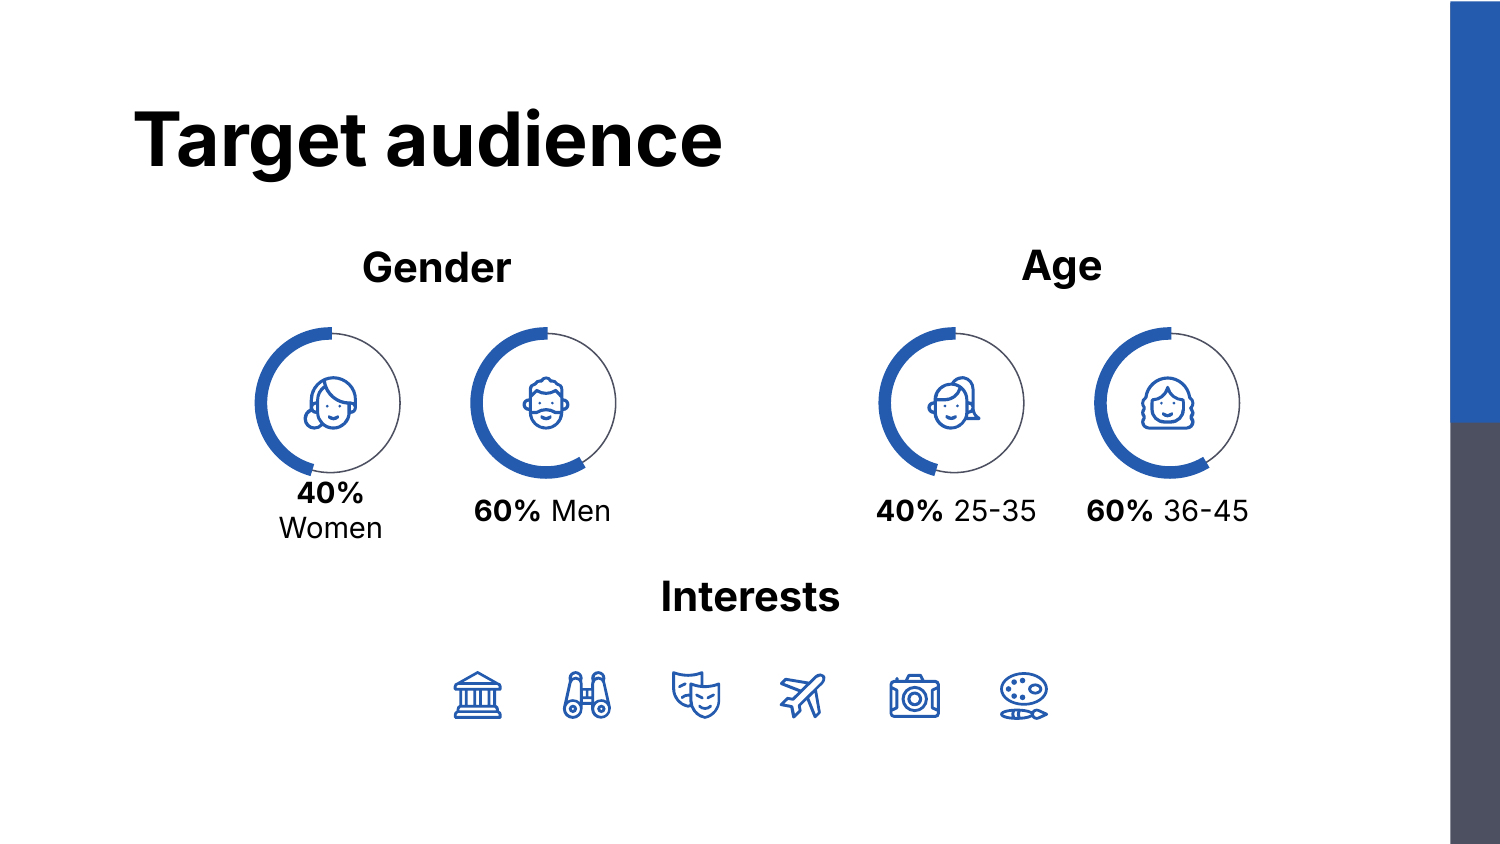

# Target audience
Age
Gender

40% 25-35
60% 36-45
60% Men
40% Women
Interests